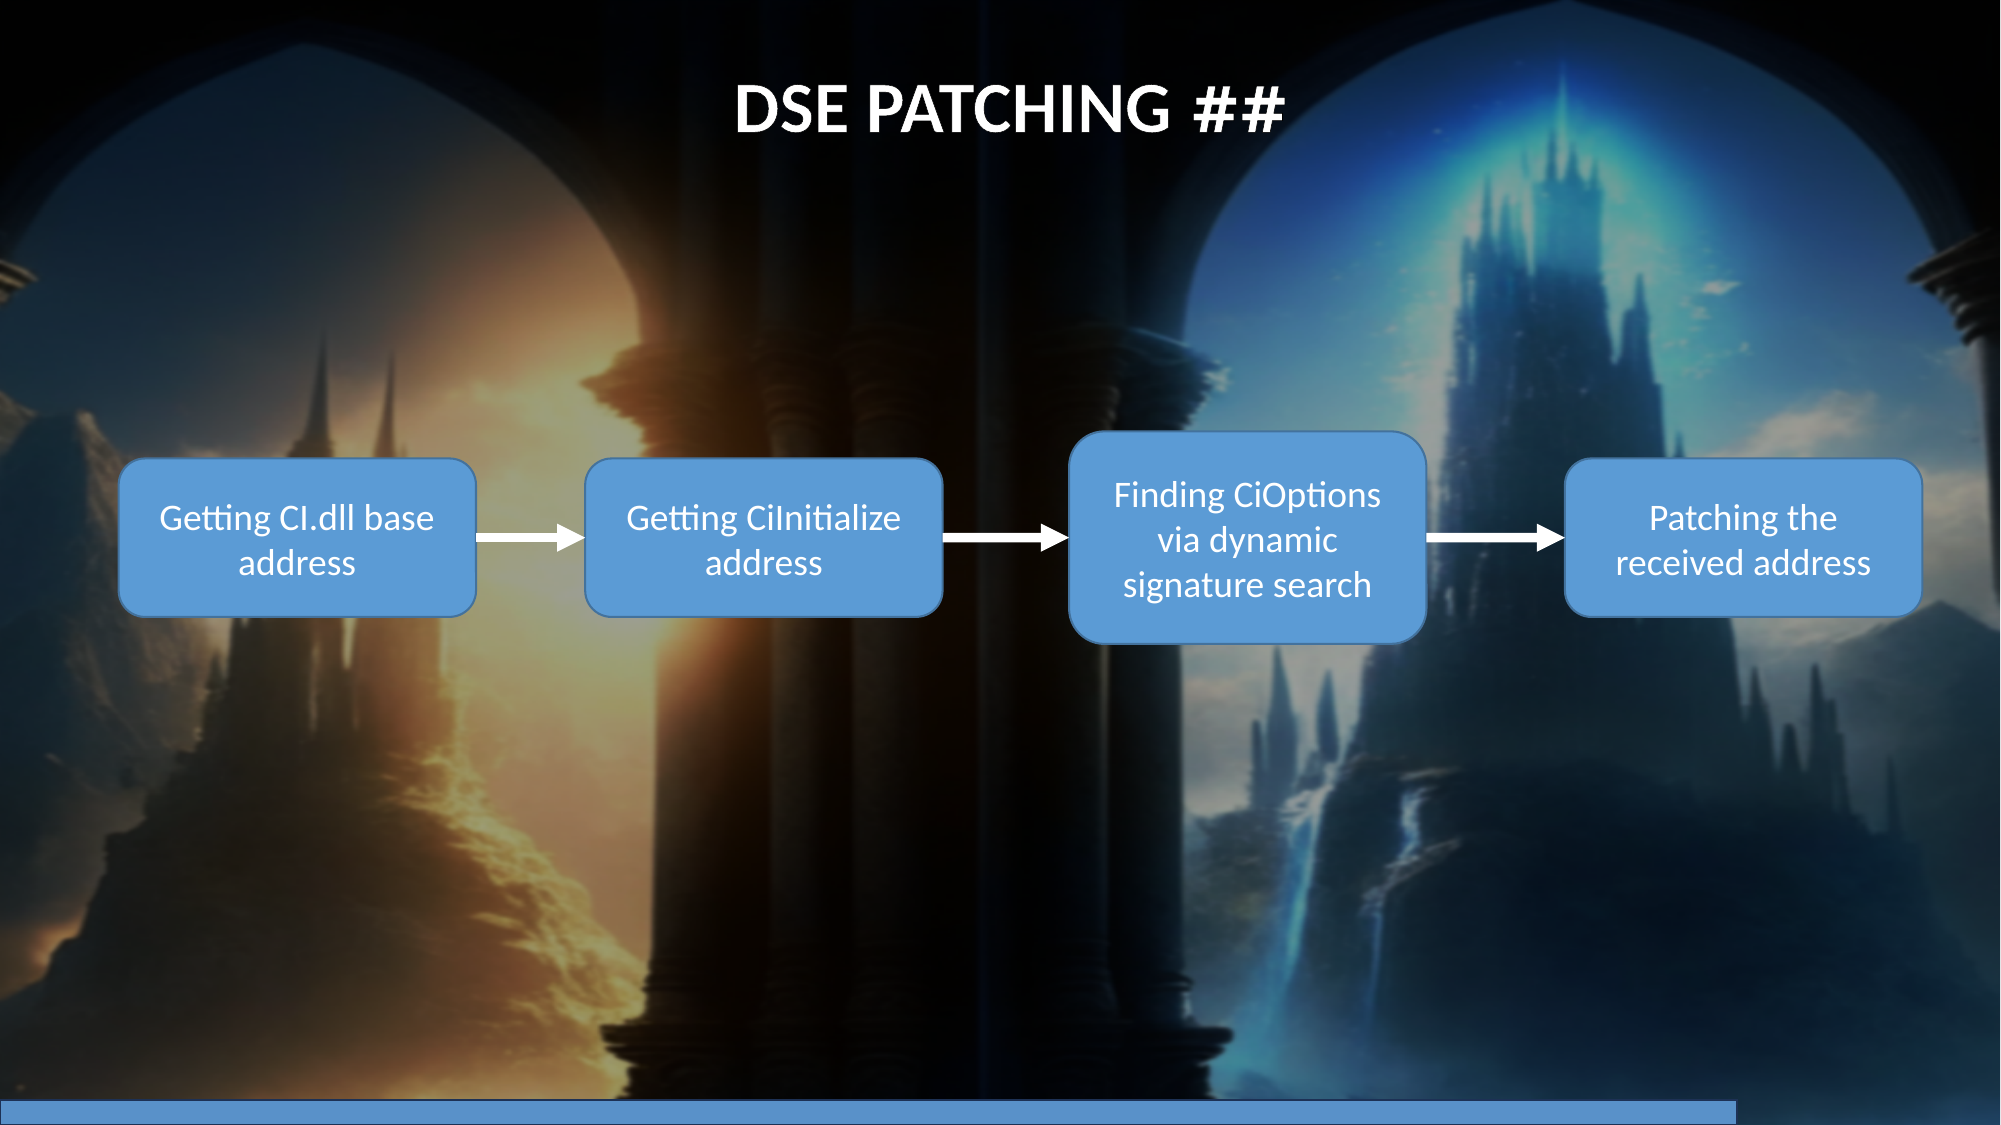

# ## DSE PATCHING
Finding CiOptions via dynamic signature search
Patching the received address
Getting CiInitialize address
Getting CI.dll base address